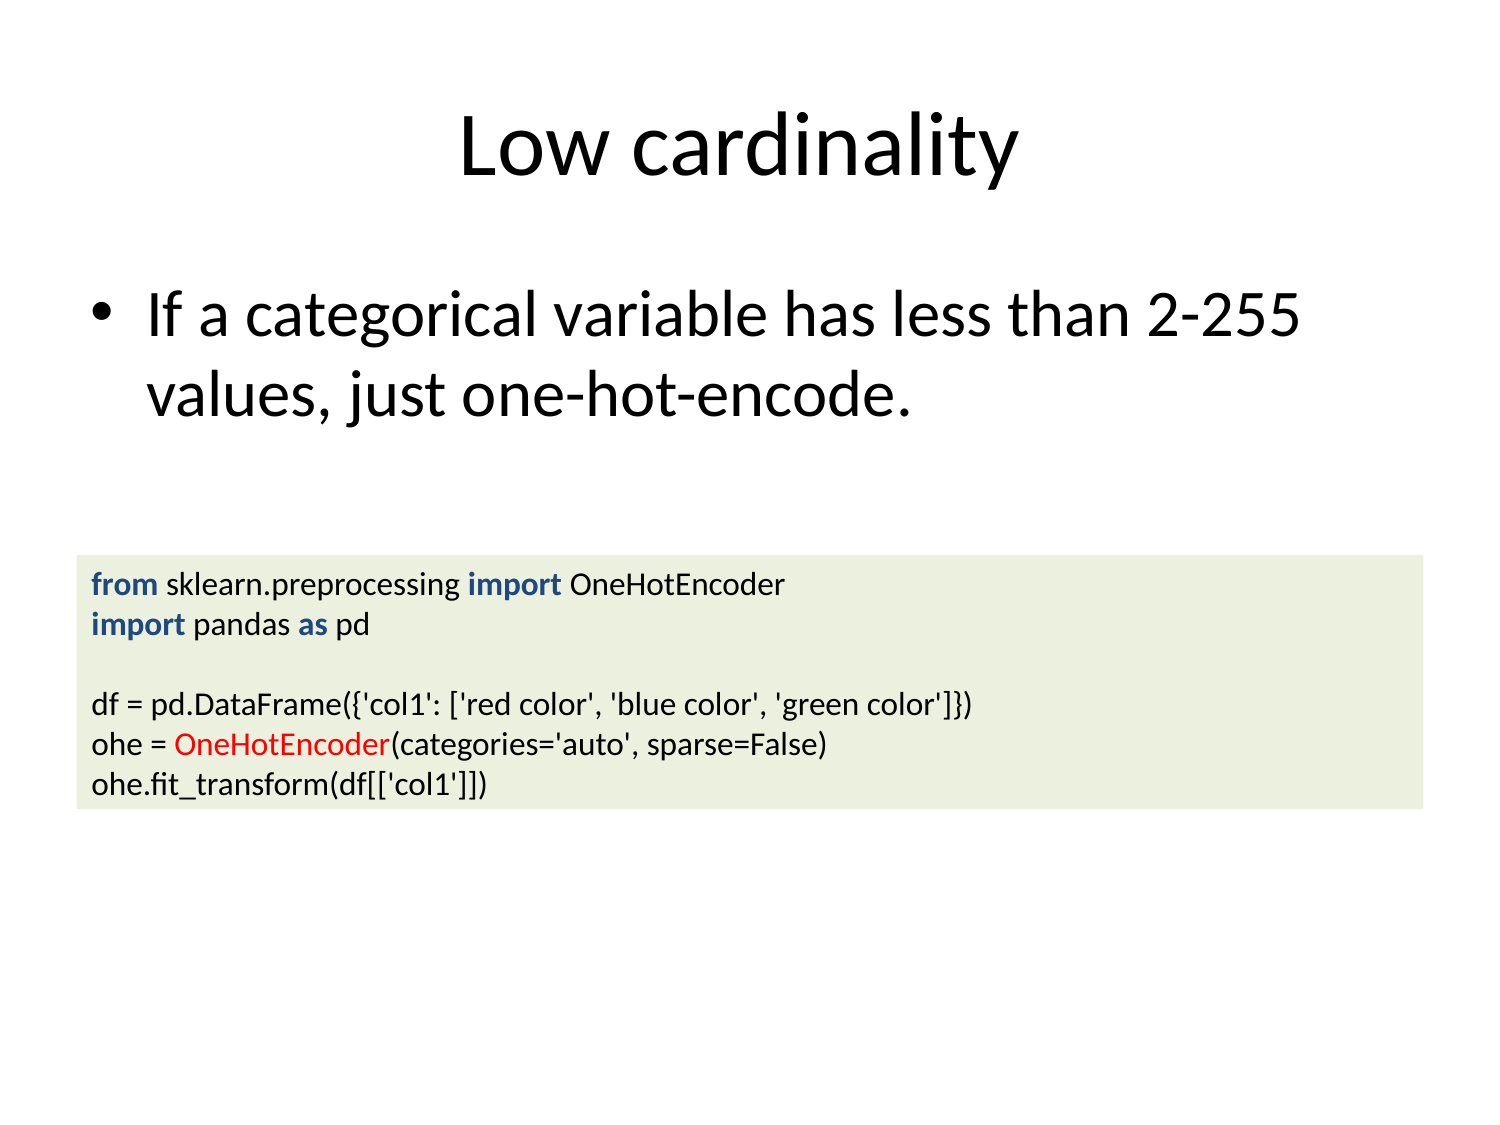

# Low cardinality
If a categorical variable has less than 2-255 values, just one-hot-encode.
from sklearn.preprocessing import OneHotEncoder
import pandas as pd

df = pd.DataFrame({'col1': ['red color', 'blue color', 'green color']})
ohe = OneHotEncoder(categories='auto', sparse=False)
ohe.fit_transform(df[['col1']])